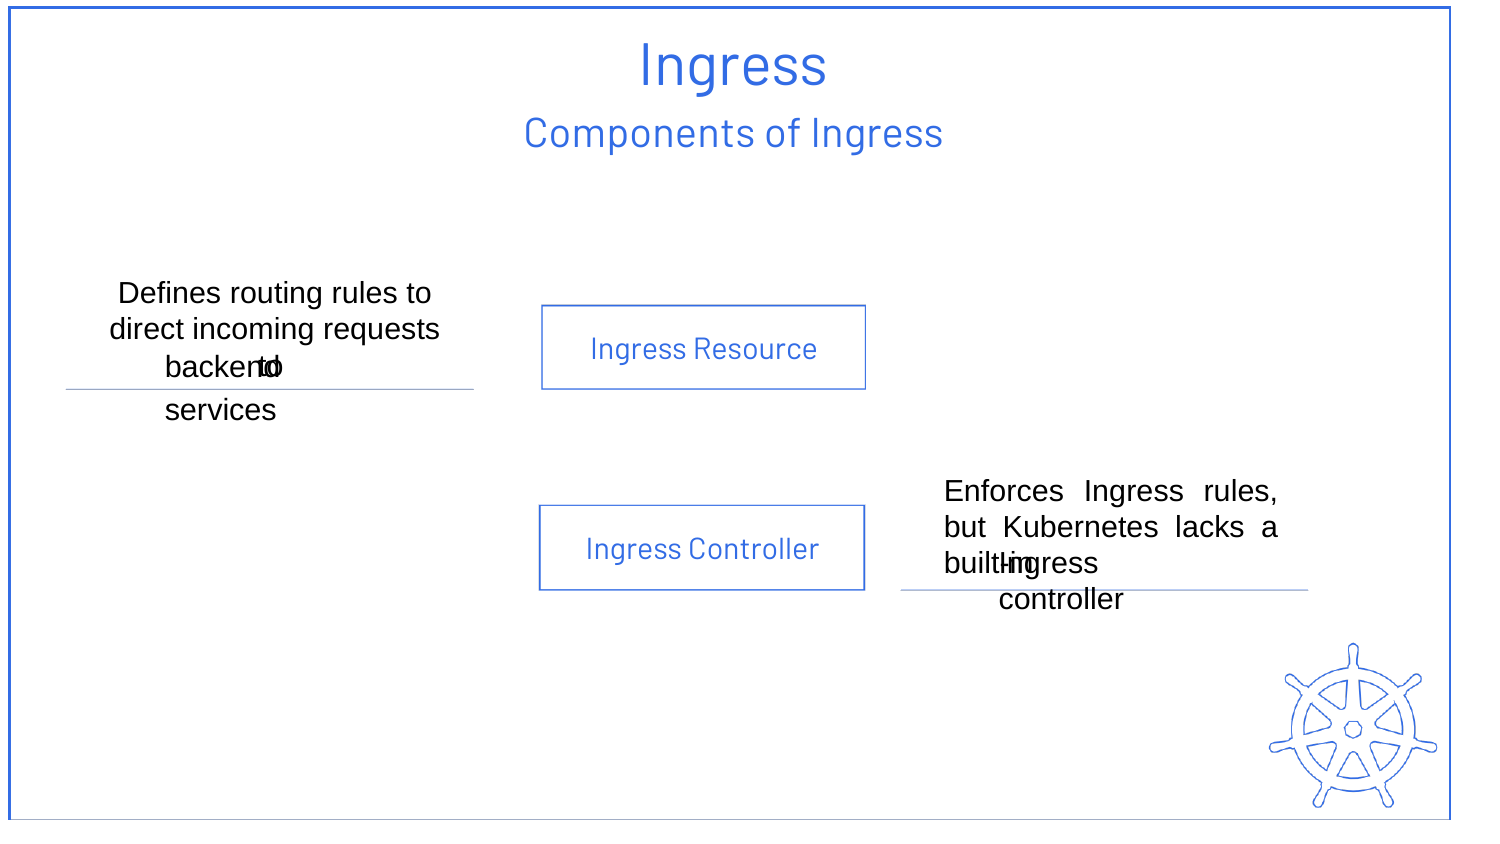

Ingress
Components of Ingress
Defines routing rules to direct incoming requests to
Ingress Resource
backend services
Enforces Ingress rules, but Kubernetes lacks a built-in
Ingress Controller
Ingress controller